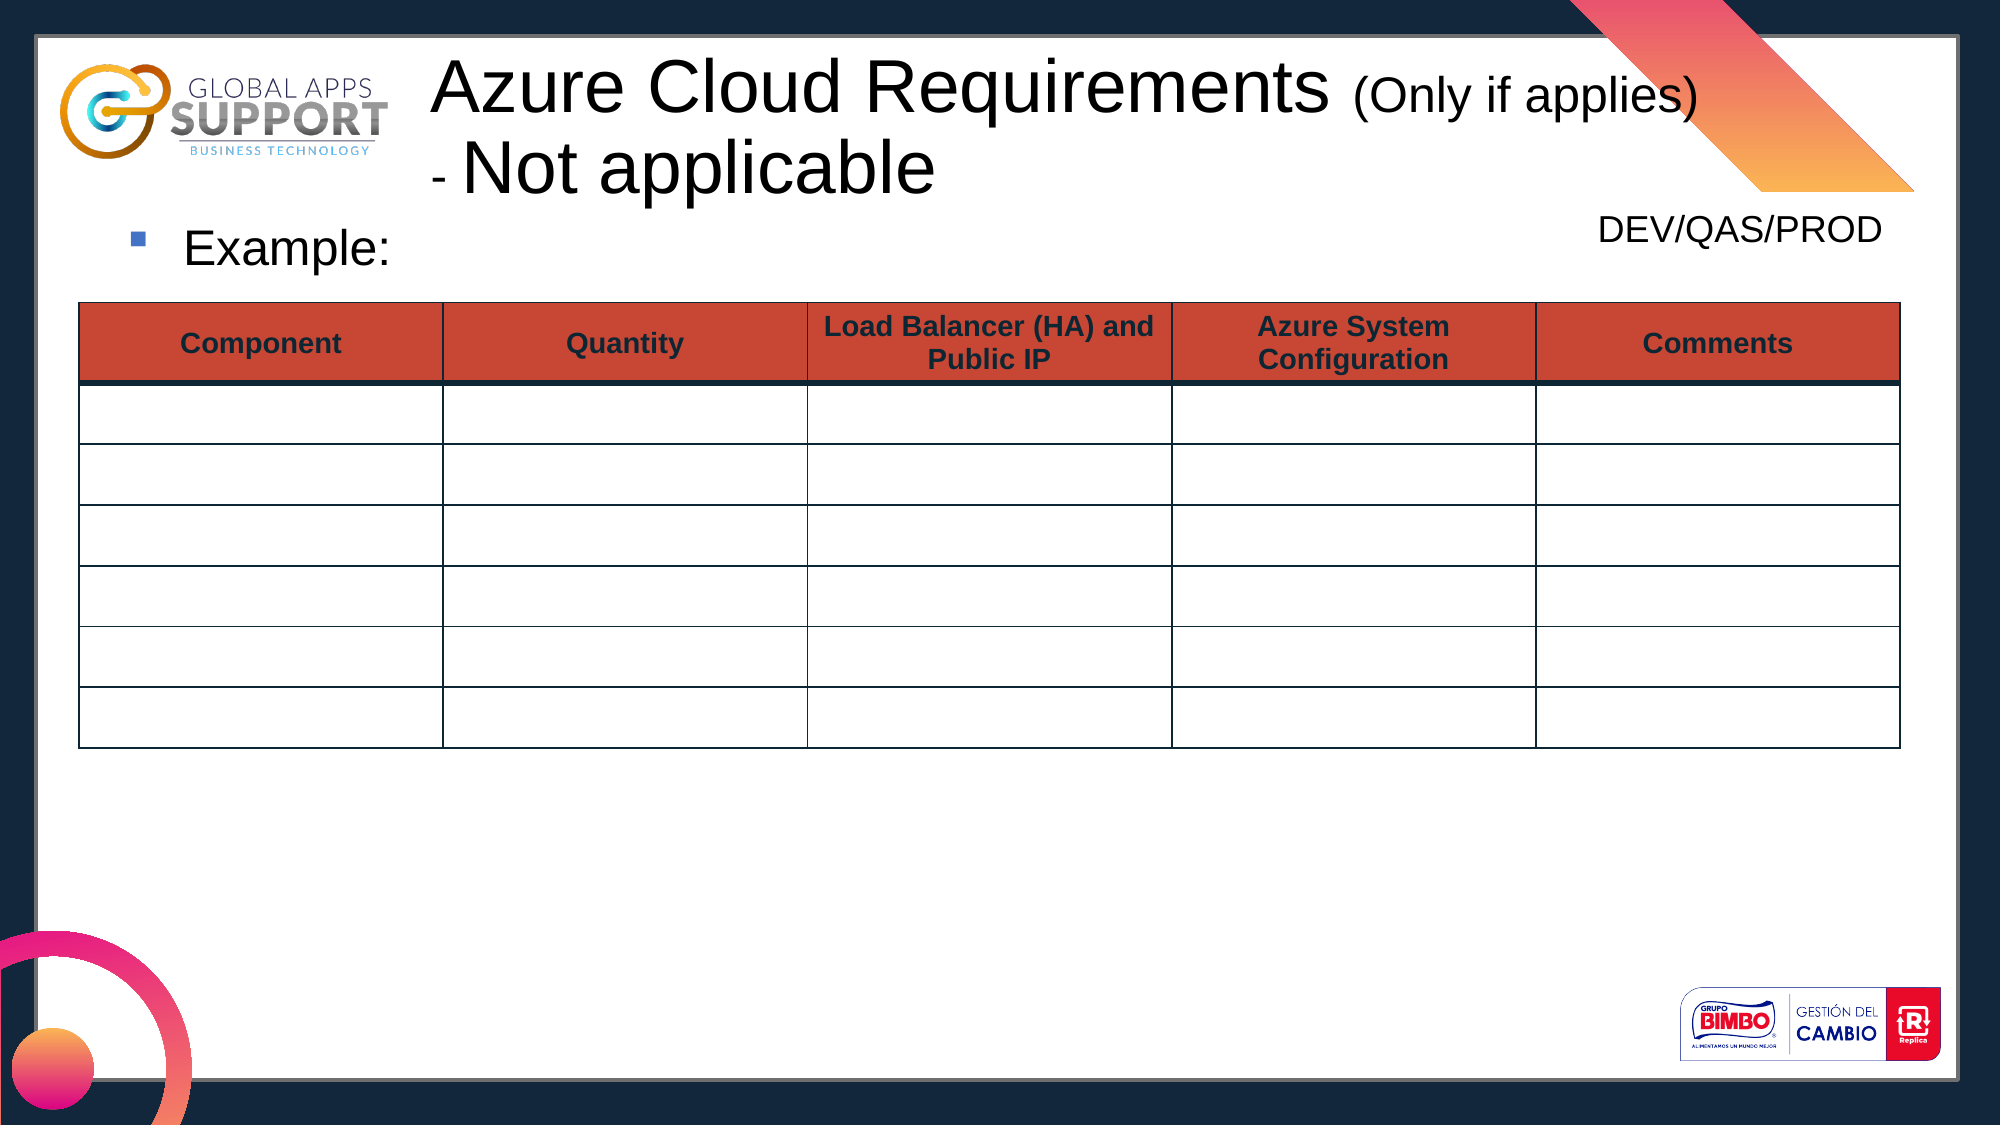

Azure Cloud Requirements (Only if applies) - Not applicable
DEV/QAS/PROD
Example:
| Component | Quantity | Load Balancer (HA) and Public IP | Azure System Configuration | Comments |
| --- | --- | --- | --- | --- |
|  |  |  |  |  |
|  |  |  |  |  |
|  |  |  |  |  |
|  |  |  |  |  |
|  |  |  |  |  |
|  |  |  |  |  |